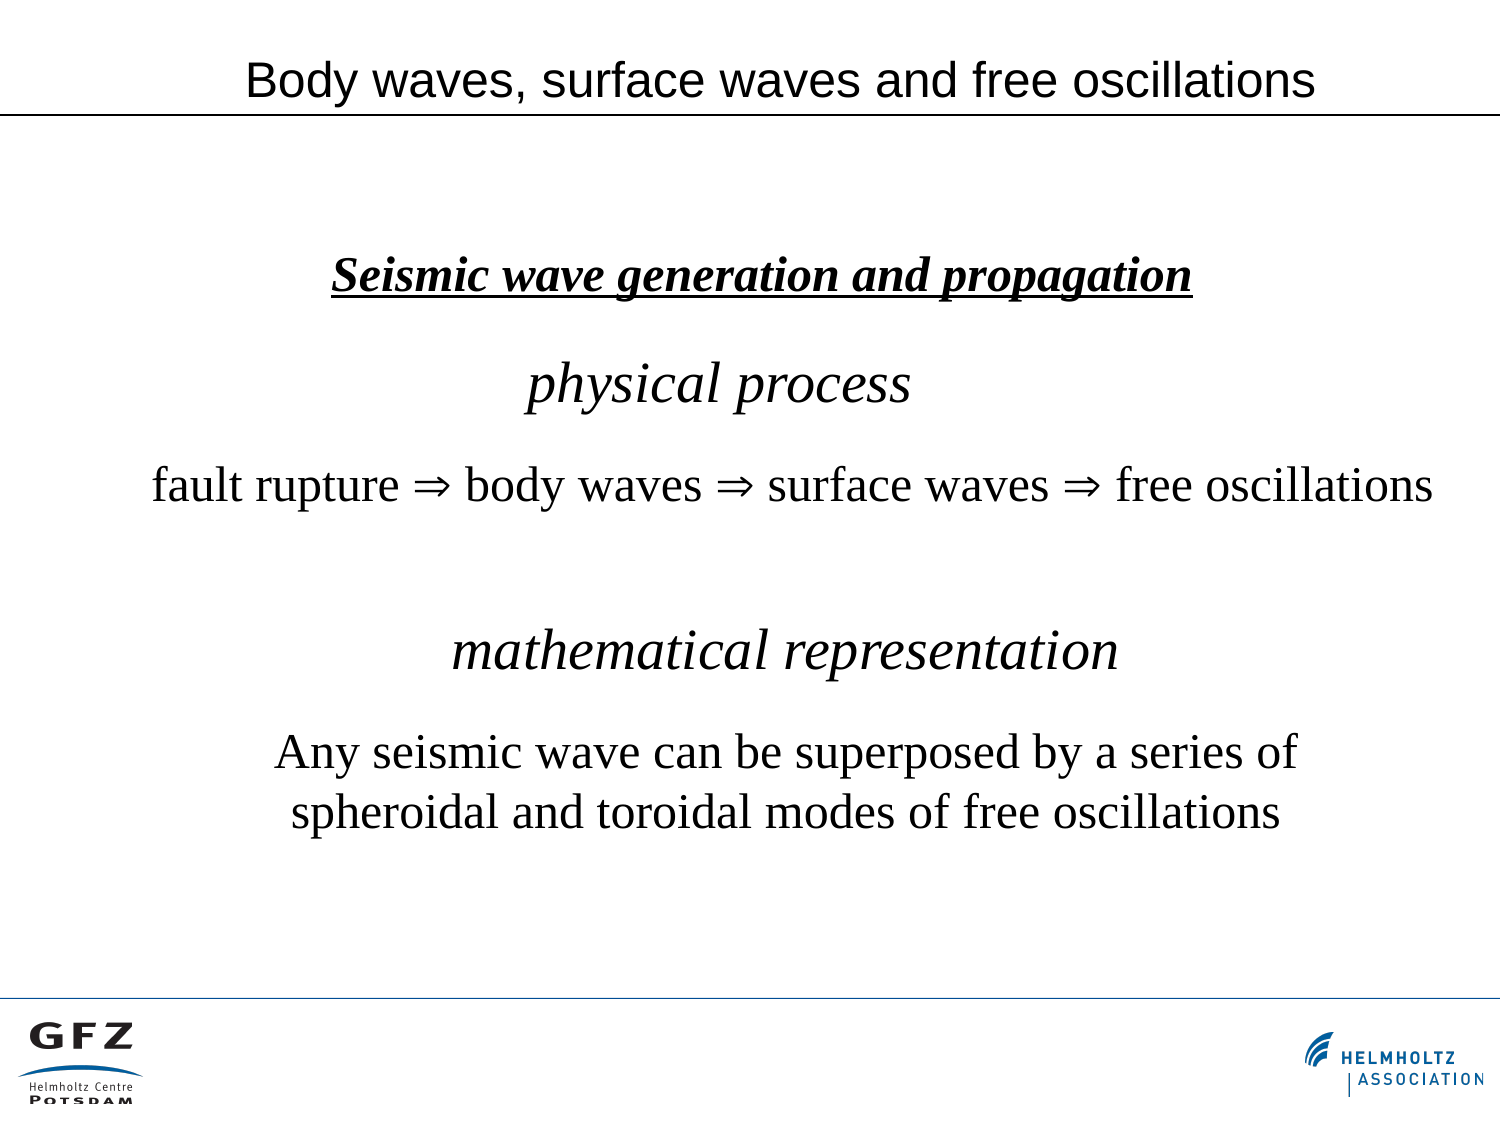

Body waves, surface waves and free oscillations
Seismic wave generation and propagation
physical process
fault rupture ⇒ body waves ⇒ surface waves ⇒ free oscillations
mathematical representation
Any seismic wave can be superposed by a series of spheroidal and toroidal modes of free oscillations